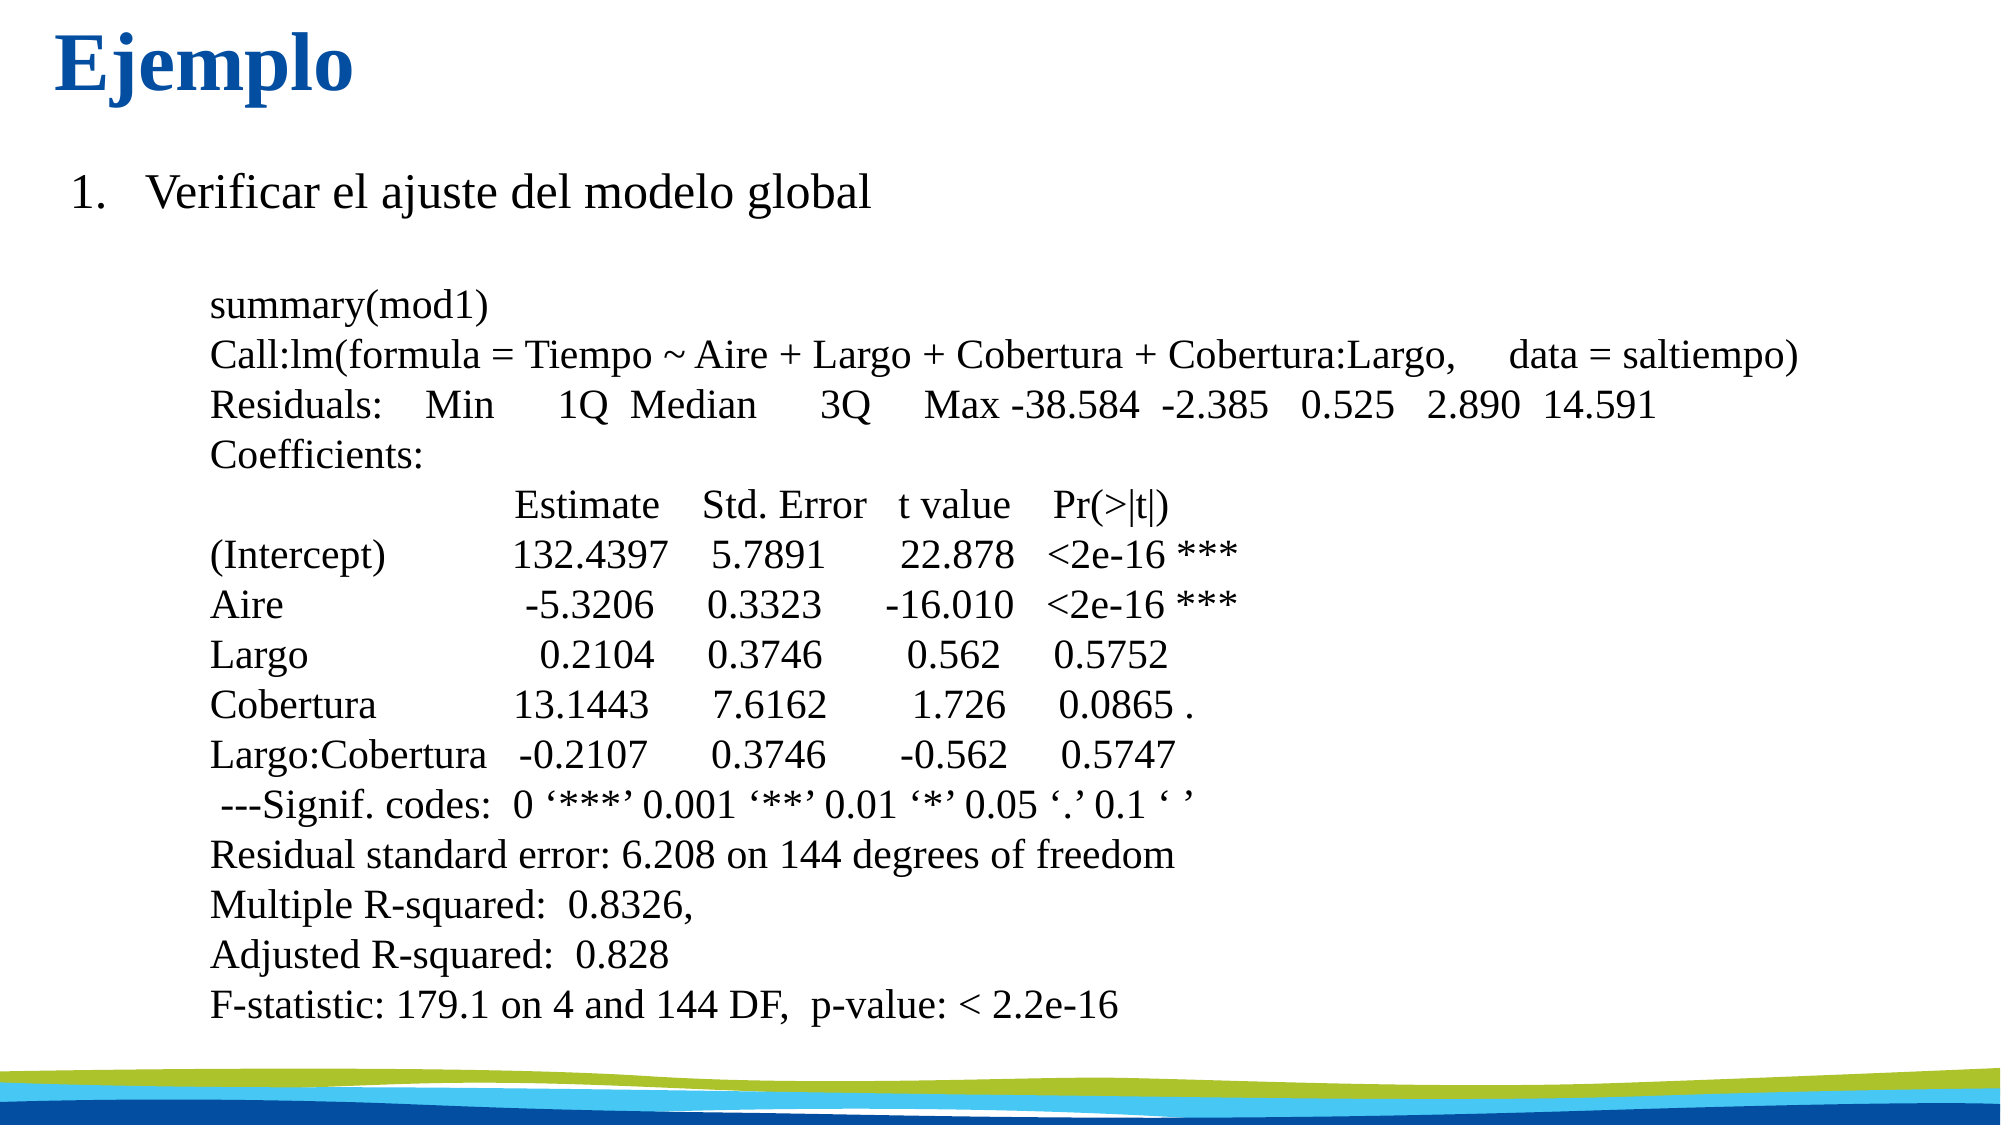

# Ejemplo
Verificar el ajuste del modelo global
summary(mod1)
Call:lm(formula = Tiempo ~ Aire + Largo + Cobertura + Cobertura:Largo,     data = saltiempo)
Residuals:    Min      1Q  Median      3Q     Max -38.584  -2.385   0.525   2.890  14.591
Coefficients:
                             Estimate    Std. Error   t value    Pr(>|t|)
(Intercept)            132.4397    5.7891       22.878   <2e-16 ***
Aire                       -5.3206     0.3323      -16.010   <2e-16 ***
Largo                      0.2104     0.3746        0.562     0.5752
Cobertura             13.1443      7.6162        1.726     0.0865 .
Largo:Cobertura   -0.2107      0.3746       -0.562     0.5747
 ---Signif. codes:  0 ‘***’ 0.001 ‘**’ 0.01 ‘*’ 0.05 ‘.’ 0.1 ‘ ’
Residual standard error: 6.208 on 144 degrees of freedom
Multiple R-squared:  0.8326,
Adjusted R-squared:  0.828
F-statistic: 179.1 on 4 and 144 DF,  p-value: < 2.2e-16